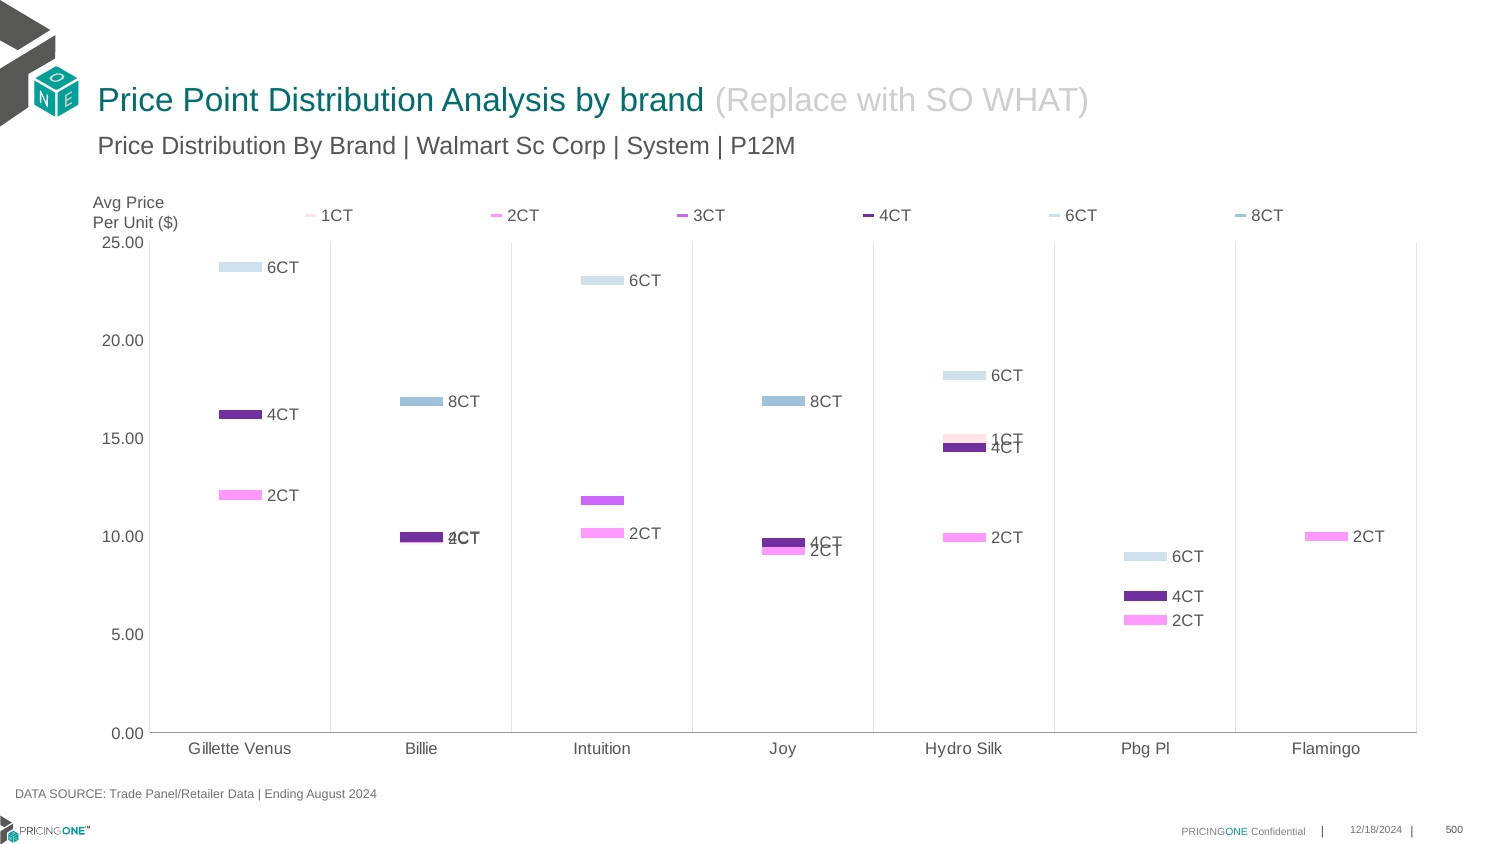

# Price Point Distribution Analysis by brand (Replace with SO WHAT)
Price Distribution By Brand | Walmart Sc Corp | System | P12M

### Chart

| Category | 1CT | 2CT | 3CT | 4CT | 6CT | 8CT |
|---|---|---|---|---|---|---|
| Gillette Venus | None | 12.115860439720565 | None | 16.224869331961926 | 23.715583946202585 | None |
| Billie | None | 9.916617449664429 | None | 9.970087889558368 | None | 16.878084570680546 |
| Intuition | None | 10.170786383282243 | 11.834384585437729 | None | 23.034764162061652 | None |
| Joy | None | 9.29345813618597 | None | 9.700922684730788 | None | 16.903380685282283 |
| Hydro Silk | 14.96633786044717 | 9.947289564041203 | None | 14.51866726674935 | 18.202597817007817 | None |
| Pbg Pl | None | 5.735868804630146 | None | 6.959108550282954 | 8.987247183584742 | None |
| Flamingo | None | 9.996971901182683 | None | None | None | None |
Avg Price
Per Unit ($)
DATA SOURCE: Trade Panel/Retailer Data | Ending August 2024
12/18/2024
500